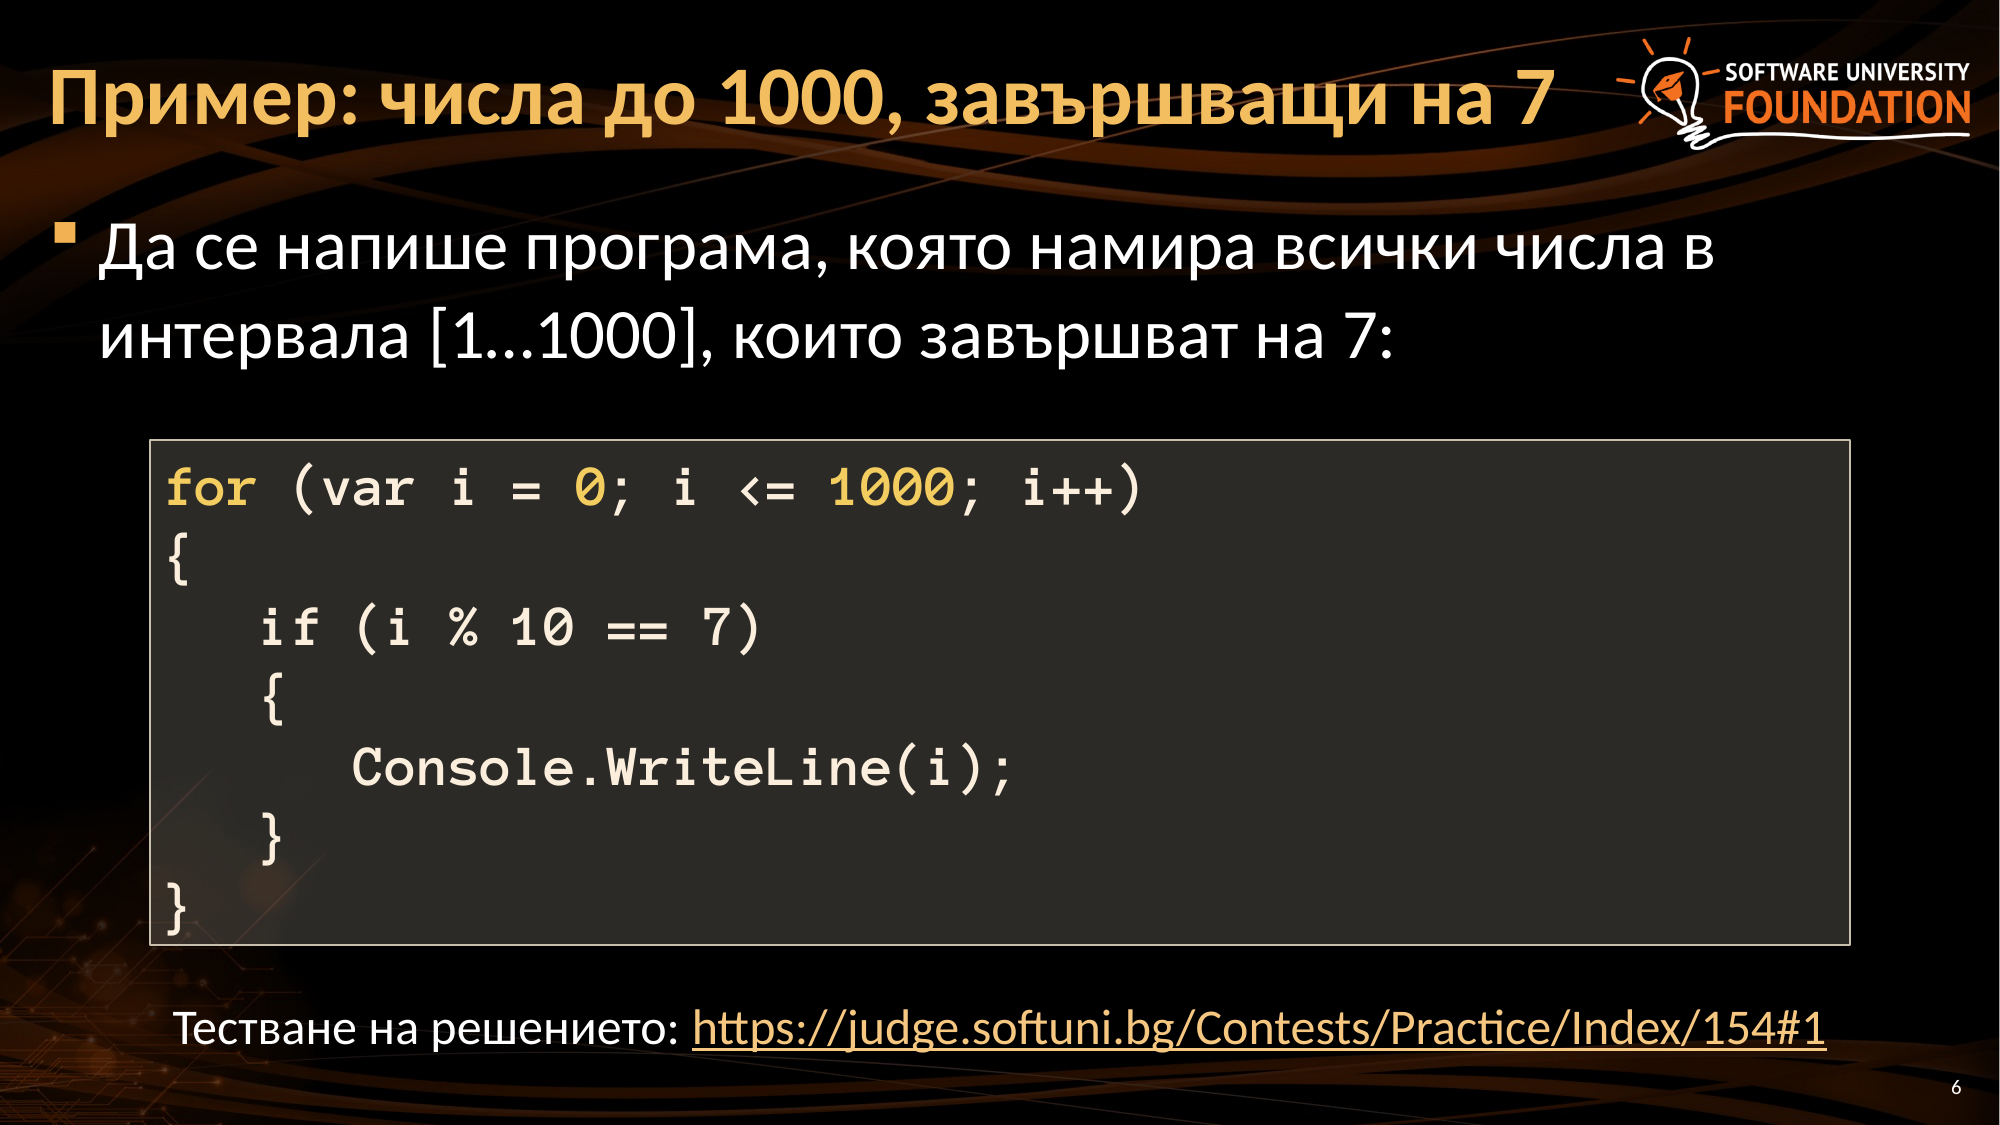

# Пример: числа до 1000, завършващи на 7
Да се напише програма, която намира всички числа в интервала [1…1000], които завършват на 7:
for (var i = 0; i <= 1000; i++)
{
   if (i % 10 == 7)
   {
      Console.WriteLine(i);
   }
}
Тестване на решението: https://judge.softuni.bg/Contests/Practice/Index/154#1
6